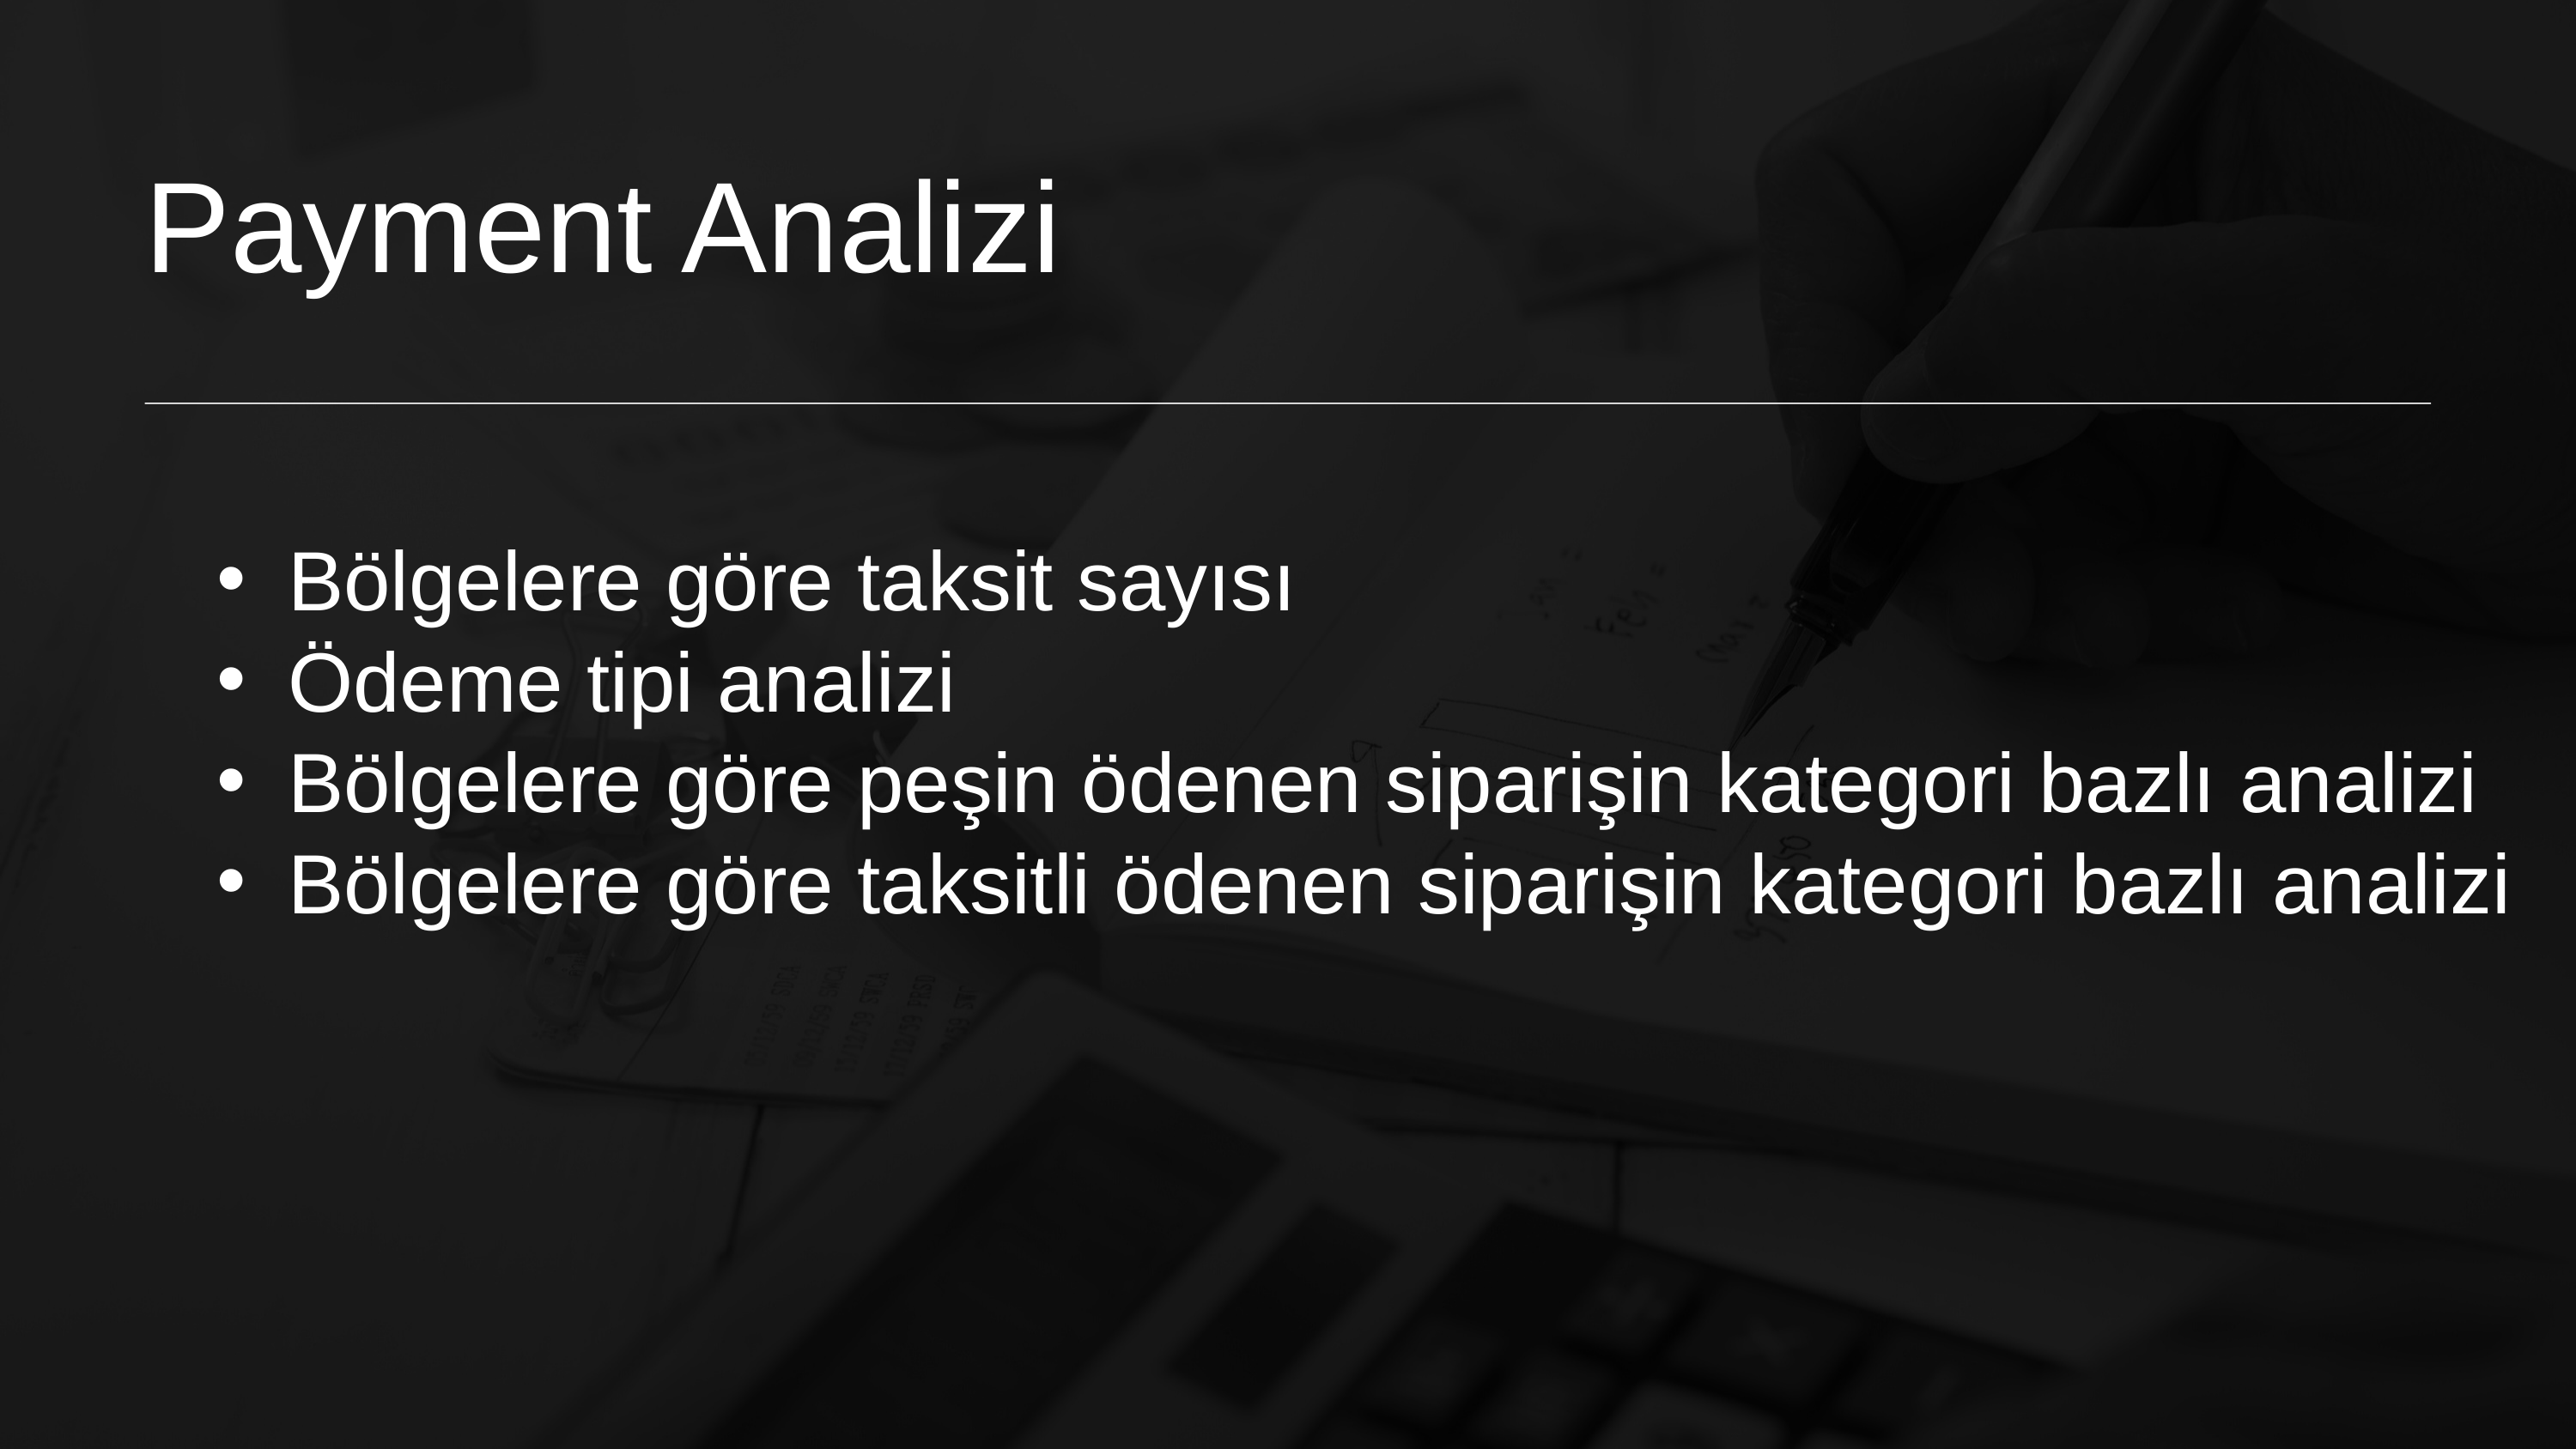

Payment Analizi

Bölgelere göre taksit sayısı
Ödeme tipi analizi
Bölgelere göre peşin ödenen siparişin kategori bazlı analizi
Bölgelere göre taksitli ödenen siparişin kategori bazlı analizi